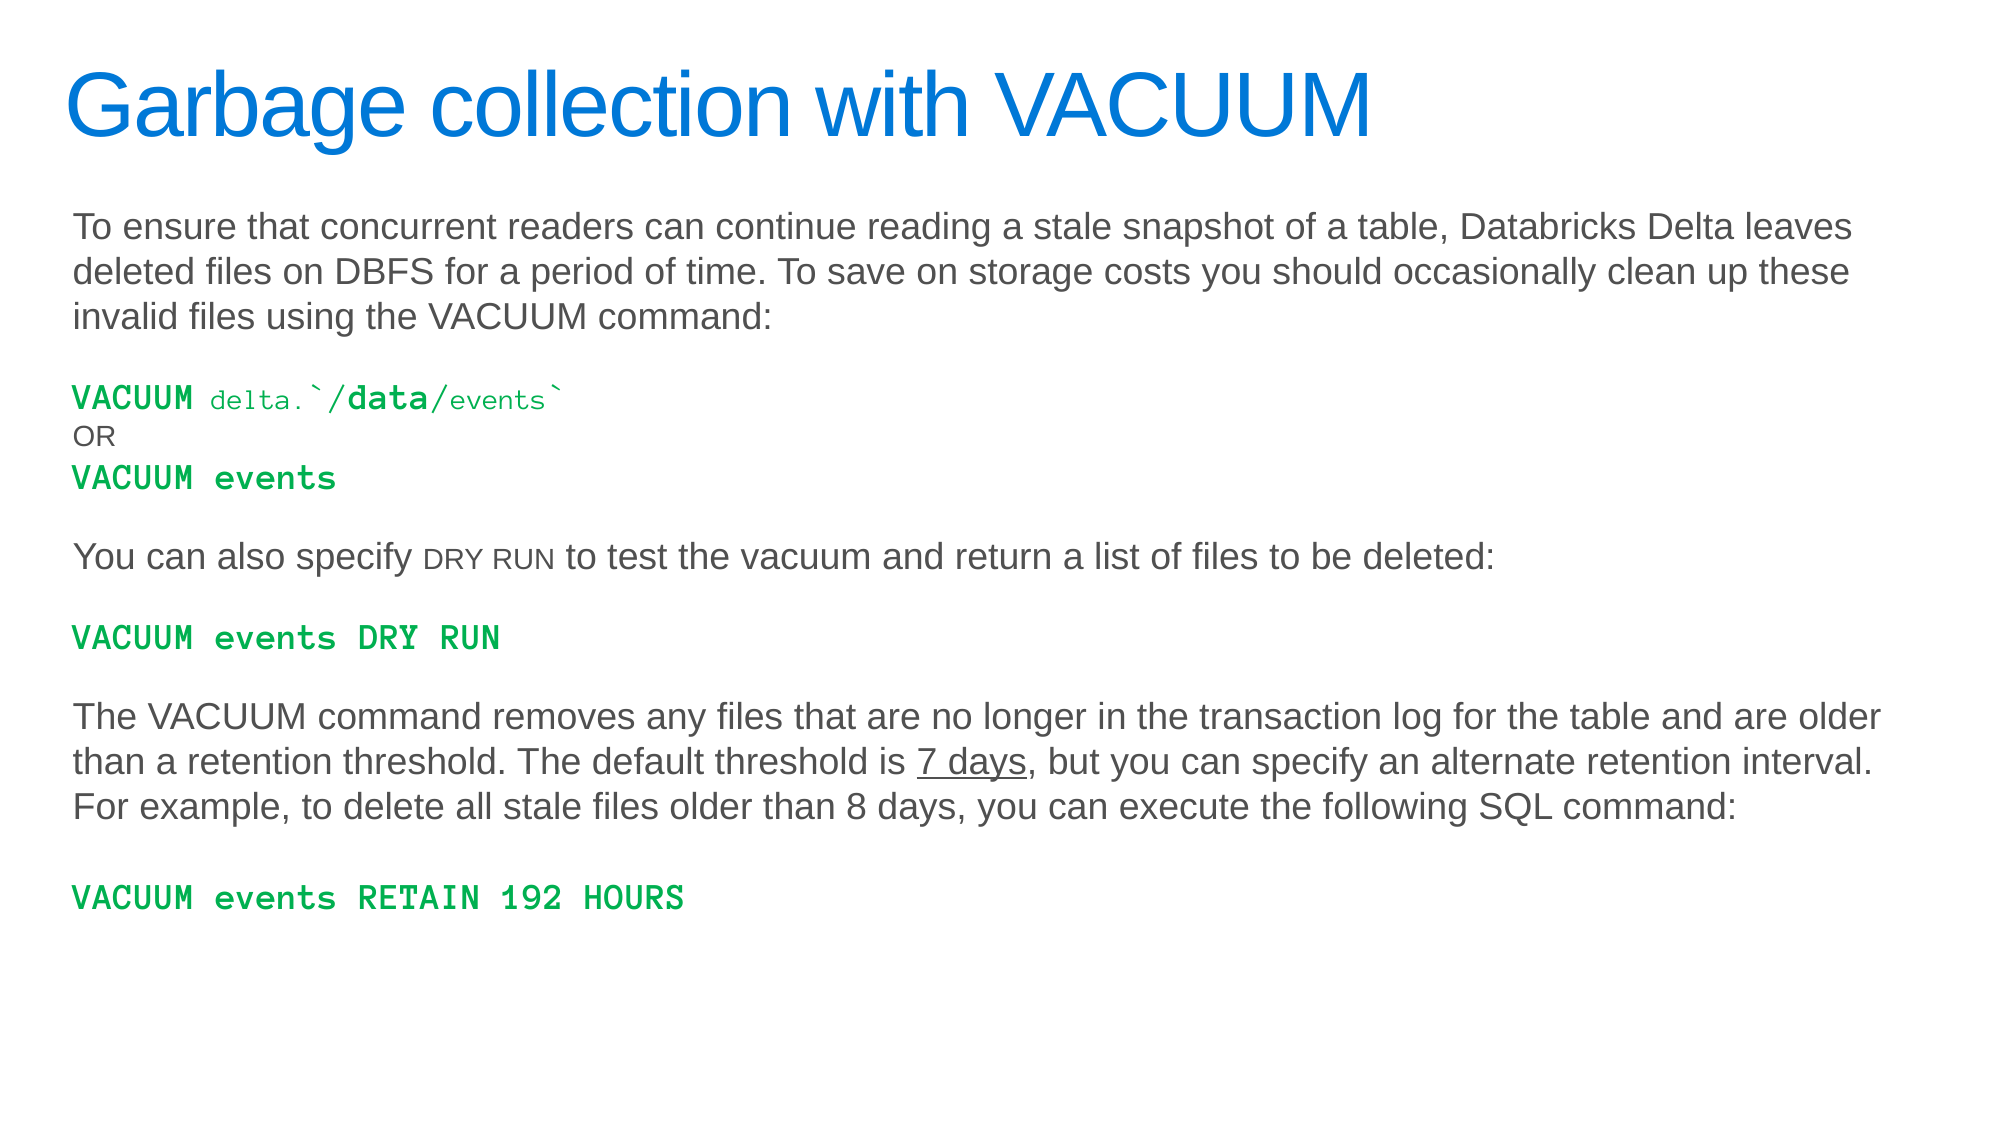

# Garbage collection with VACUUM
To ensure that concurrent readers can continue reading a stale snapshot of a table, Databricks Delta leaves deleted files on DBFS for a period of time. To save on storage costs you should occasionally clean up these invalid files using the VACUUM command:

VACUUM delta.`/data/events`
OR
VACUUM events

You can also specify DRY RUN to test the vacuum and return a list of files to be deleted:
VACUUM events DRY RUN

The VACUUM command removes any files that are no longer in the transaction log for the table and are older than a retention threshold. The default threshold is 7 days, but you can specify an alternate retention interval. For example, to delete all stale files older than 8 days, you can execute the following SQL command:

VACUUM events RETAIN 192 HOURS